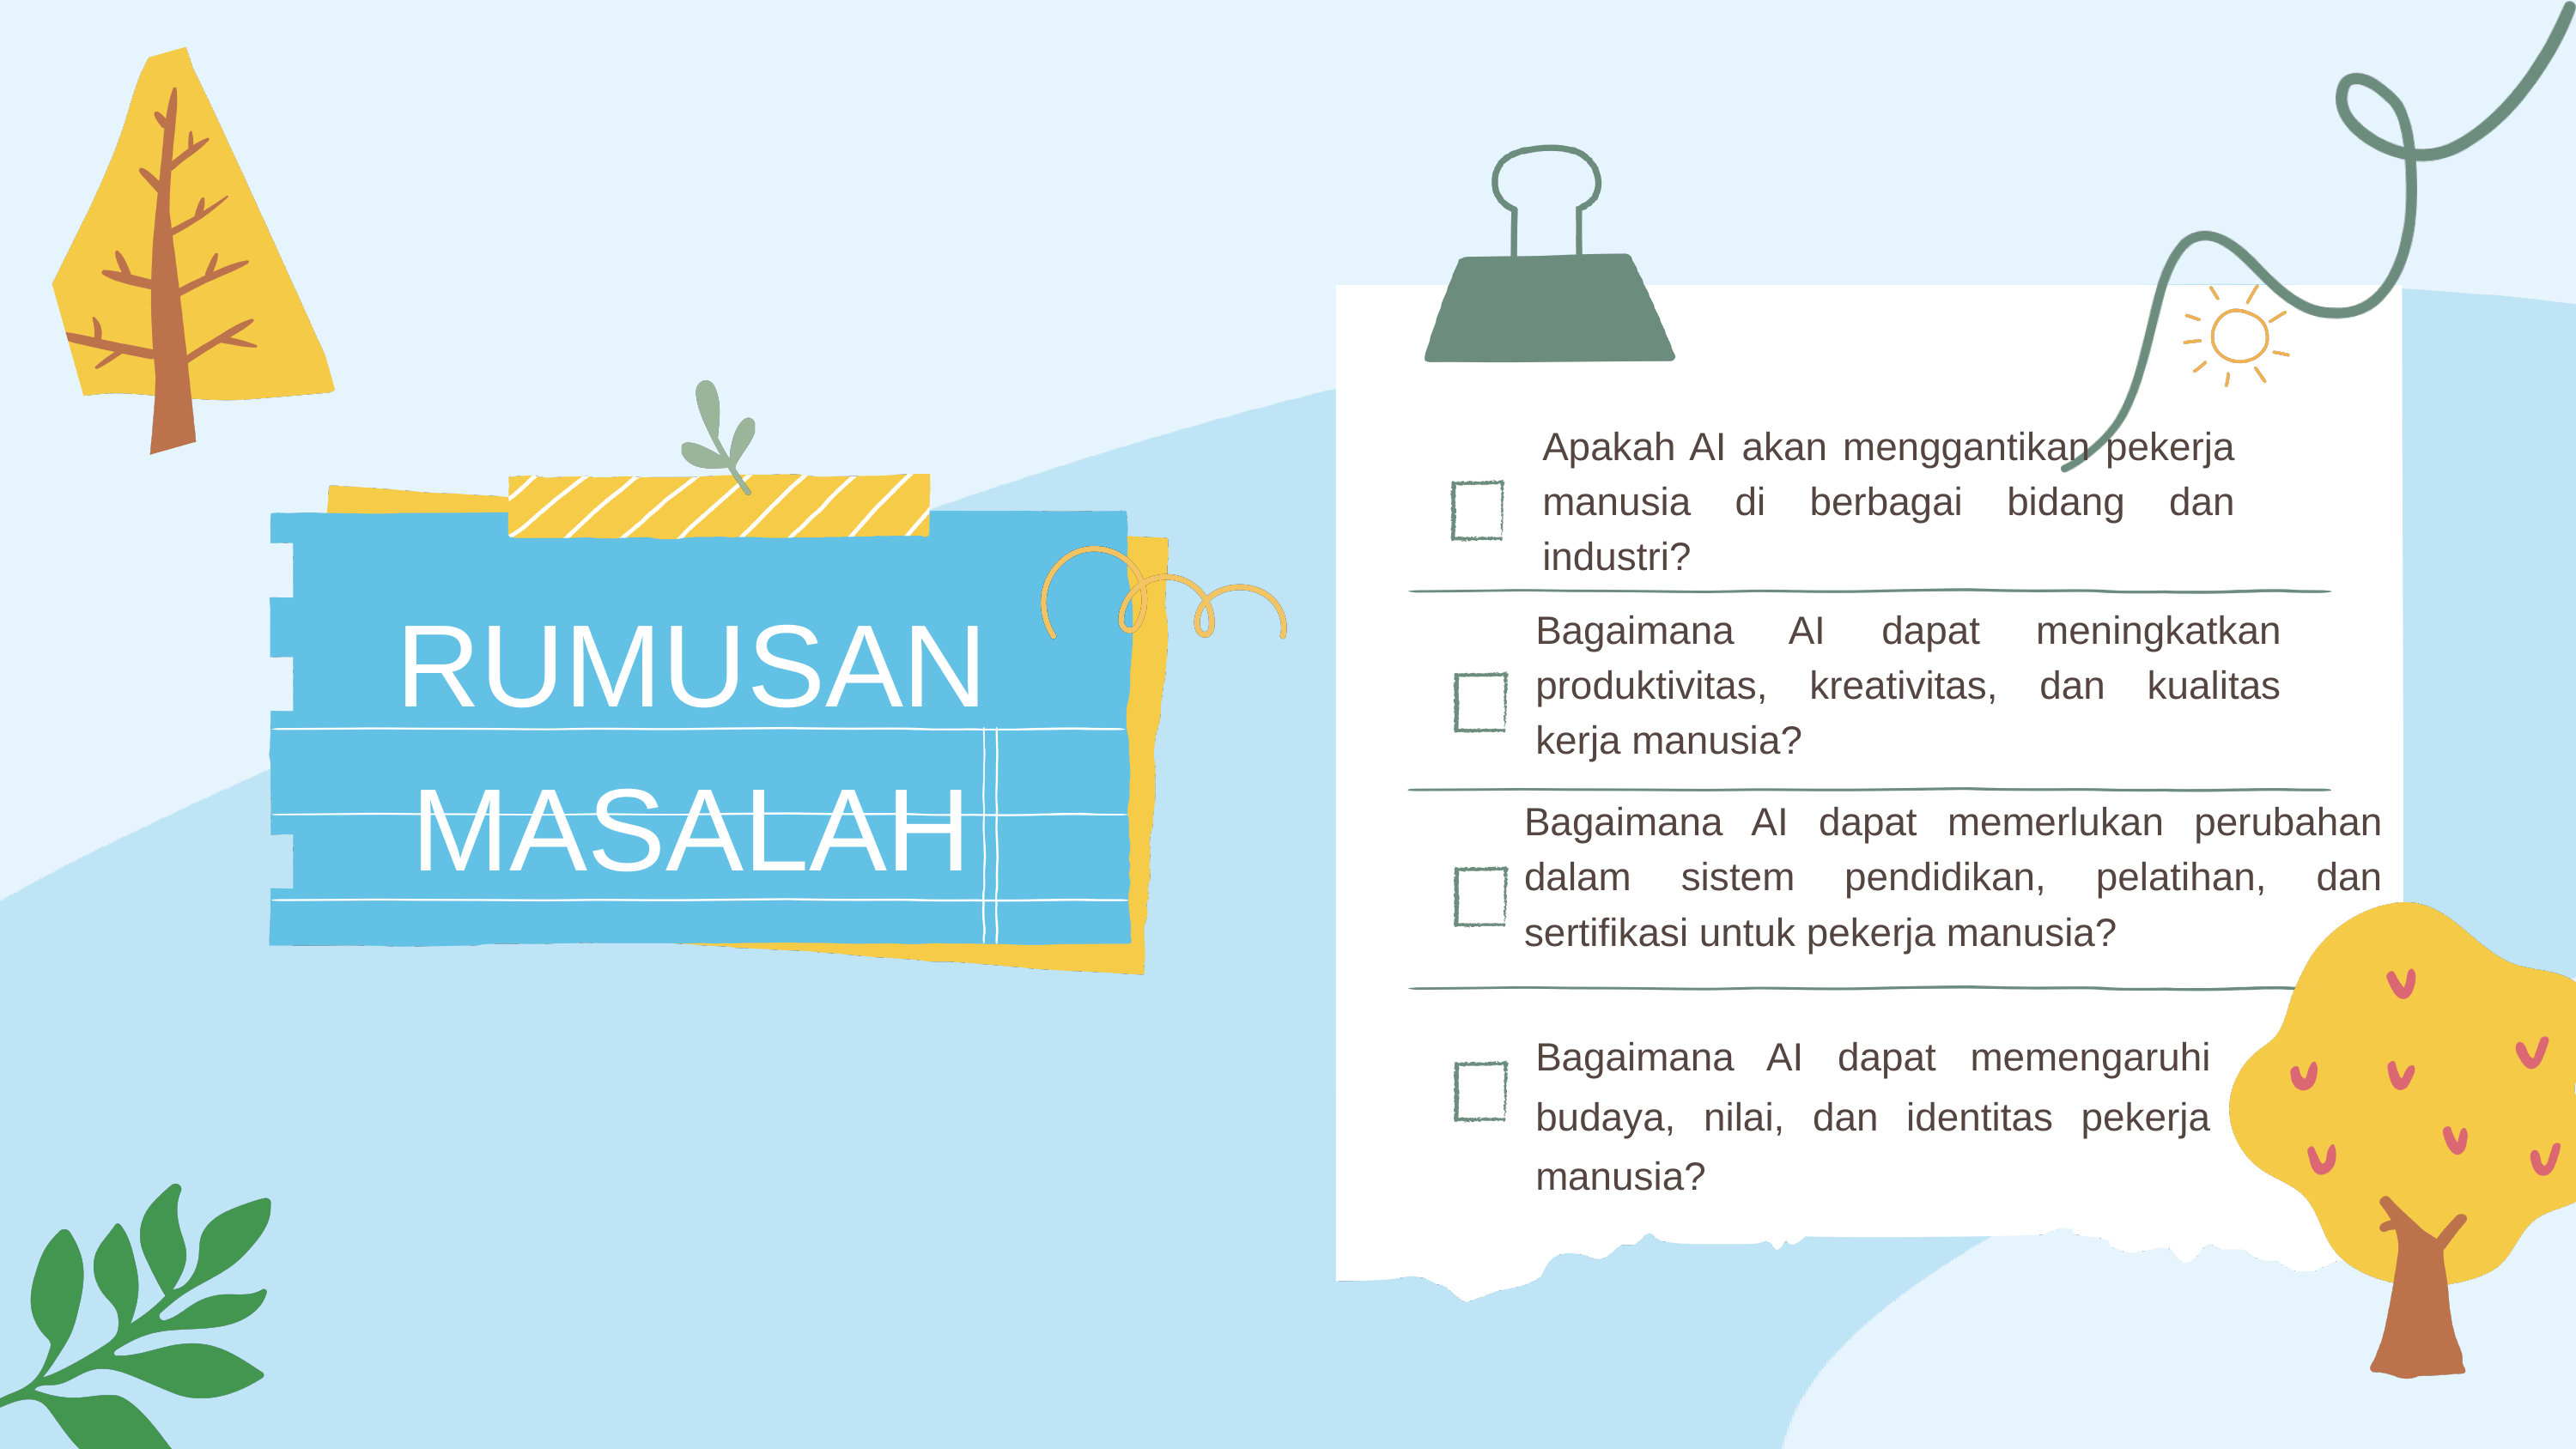

Apakah AI akan menggantikan pekerja manusia di berbagai bidang dan industri?

RUMUSAN MASALAH
Bagaimana AI dapat meningkatkan produktivitas, kreativitas, dan kualitas kerja manusia?
Bagaimana AI dapat memerlukan perubahan dalam sistem pendidikan, pelatihan, dan sertifikasi untuk pekerja manusia?

Bagaimana AI dapat memengaruhi budaya, nilai, dan identitas pekerja manusia?